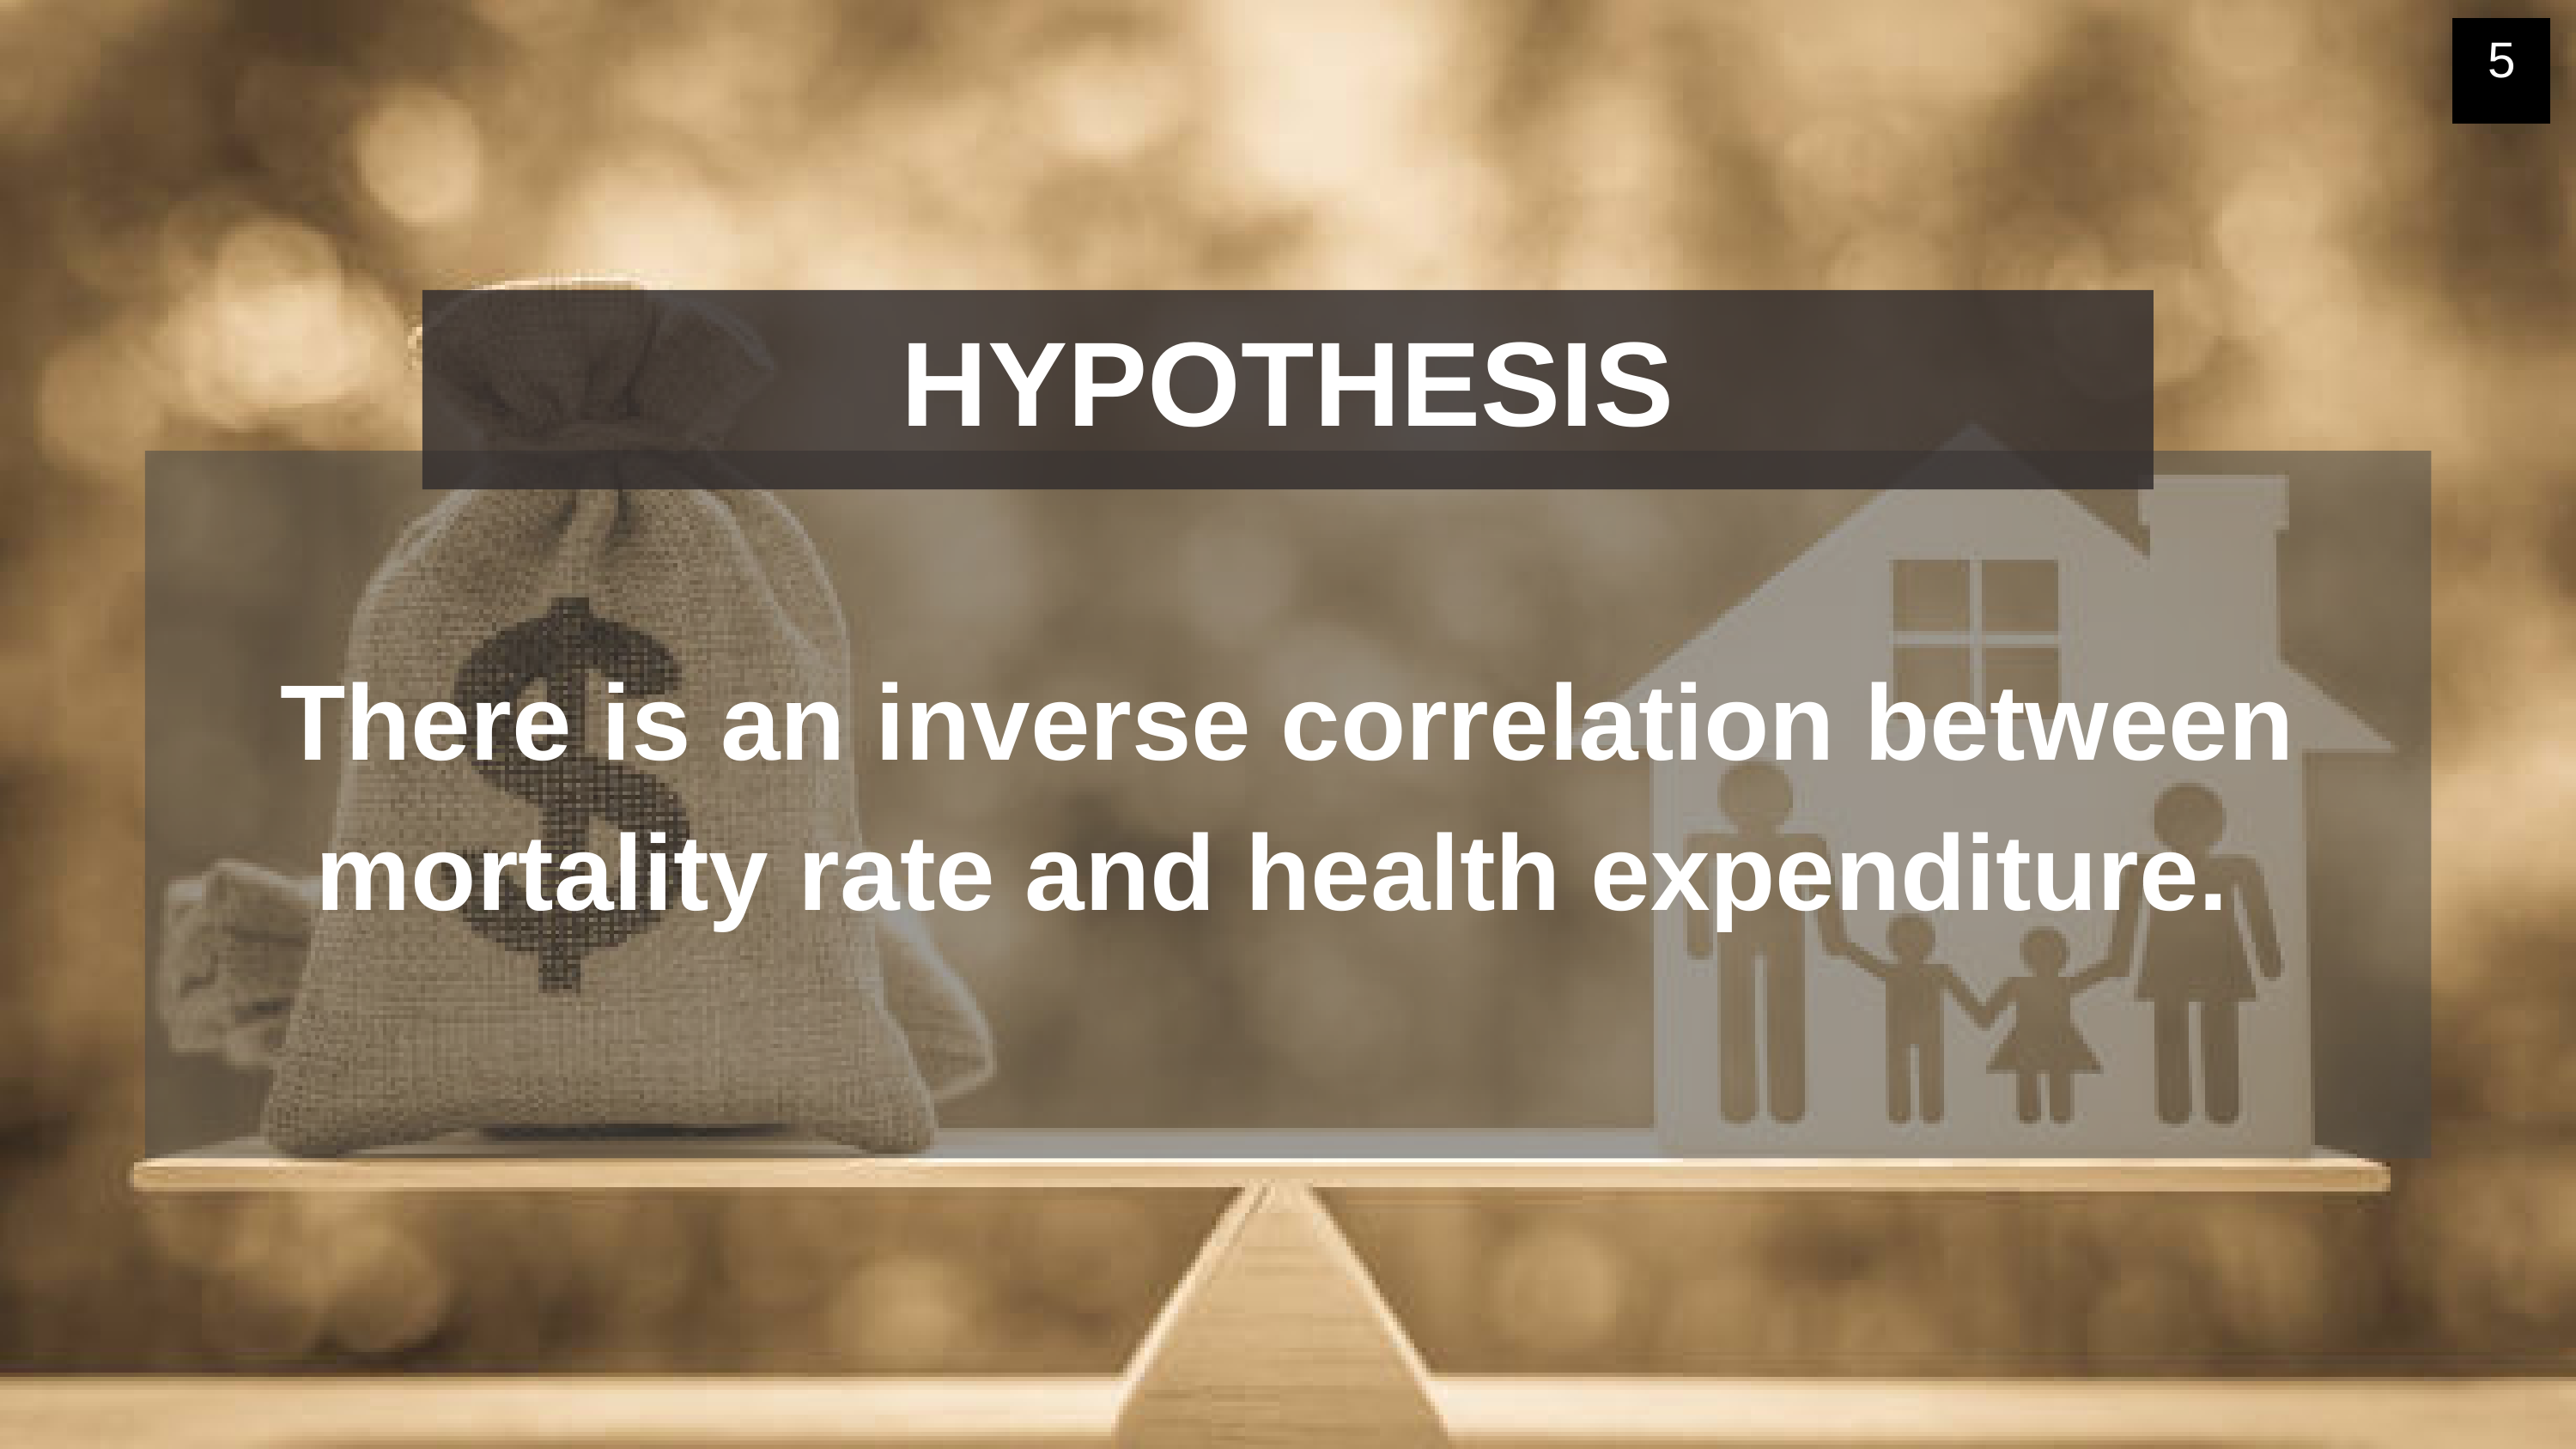

5
HYPOTHESIS

There is an inverse correlation between mortality rate and health expenditure.